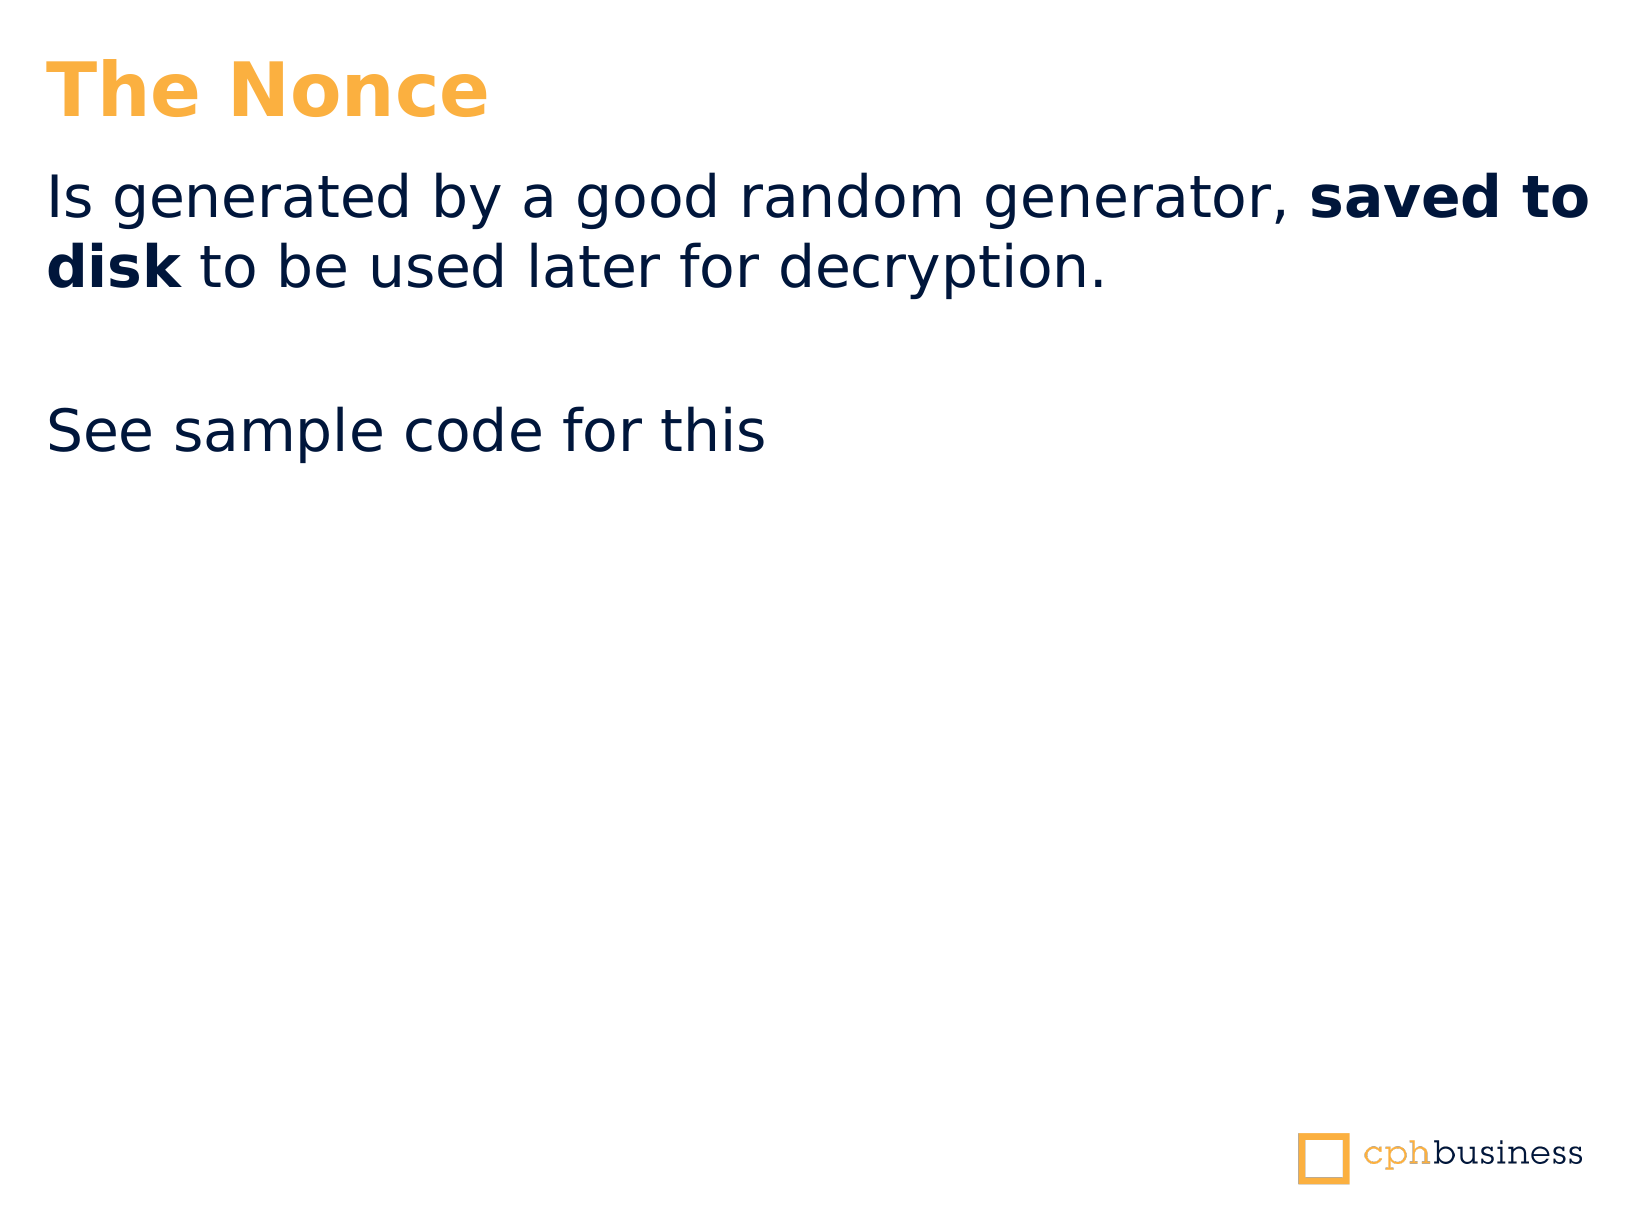

The Nonce
Is generated by a good random generator, saved to disk to be used later for decryption.

See sample code for this